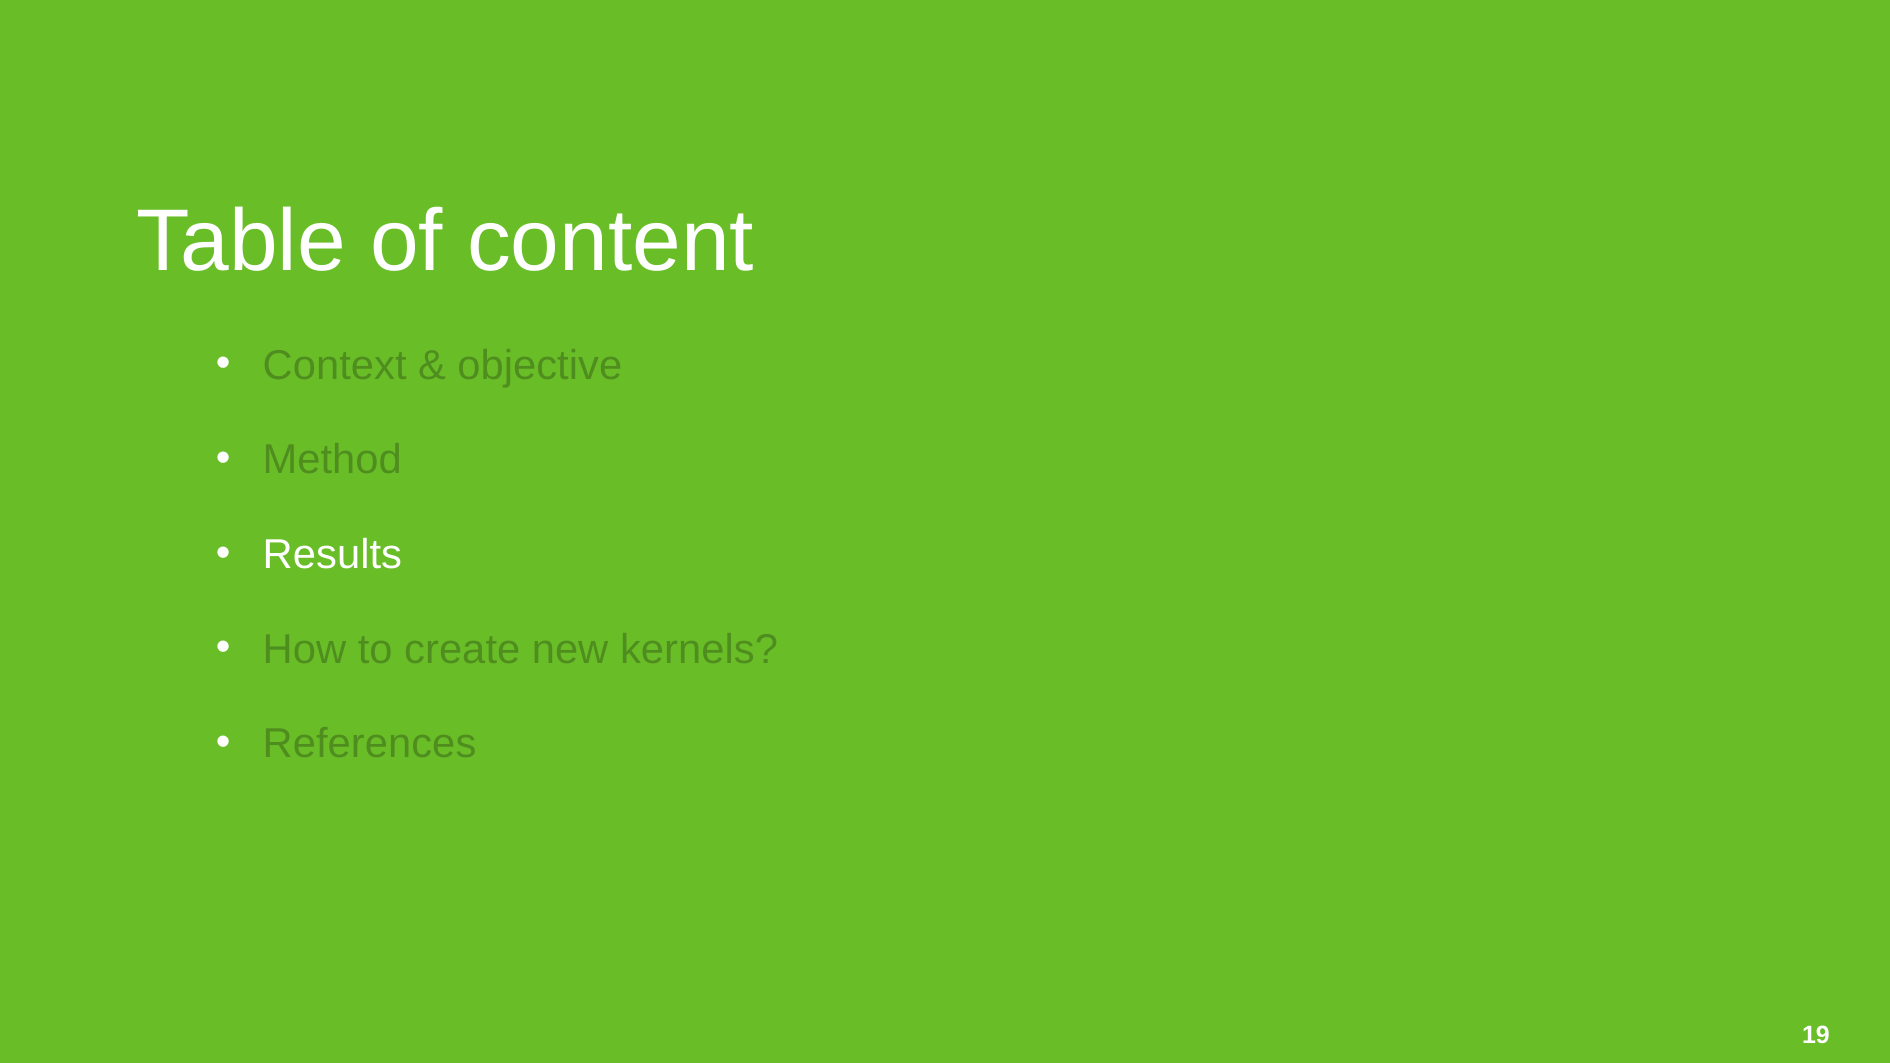

# Table of content
Context & objective
Method
Results
How to create new kernels?
References
19